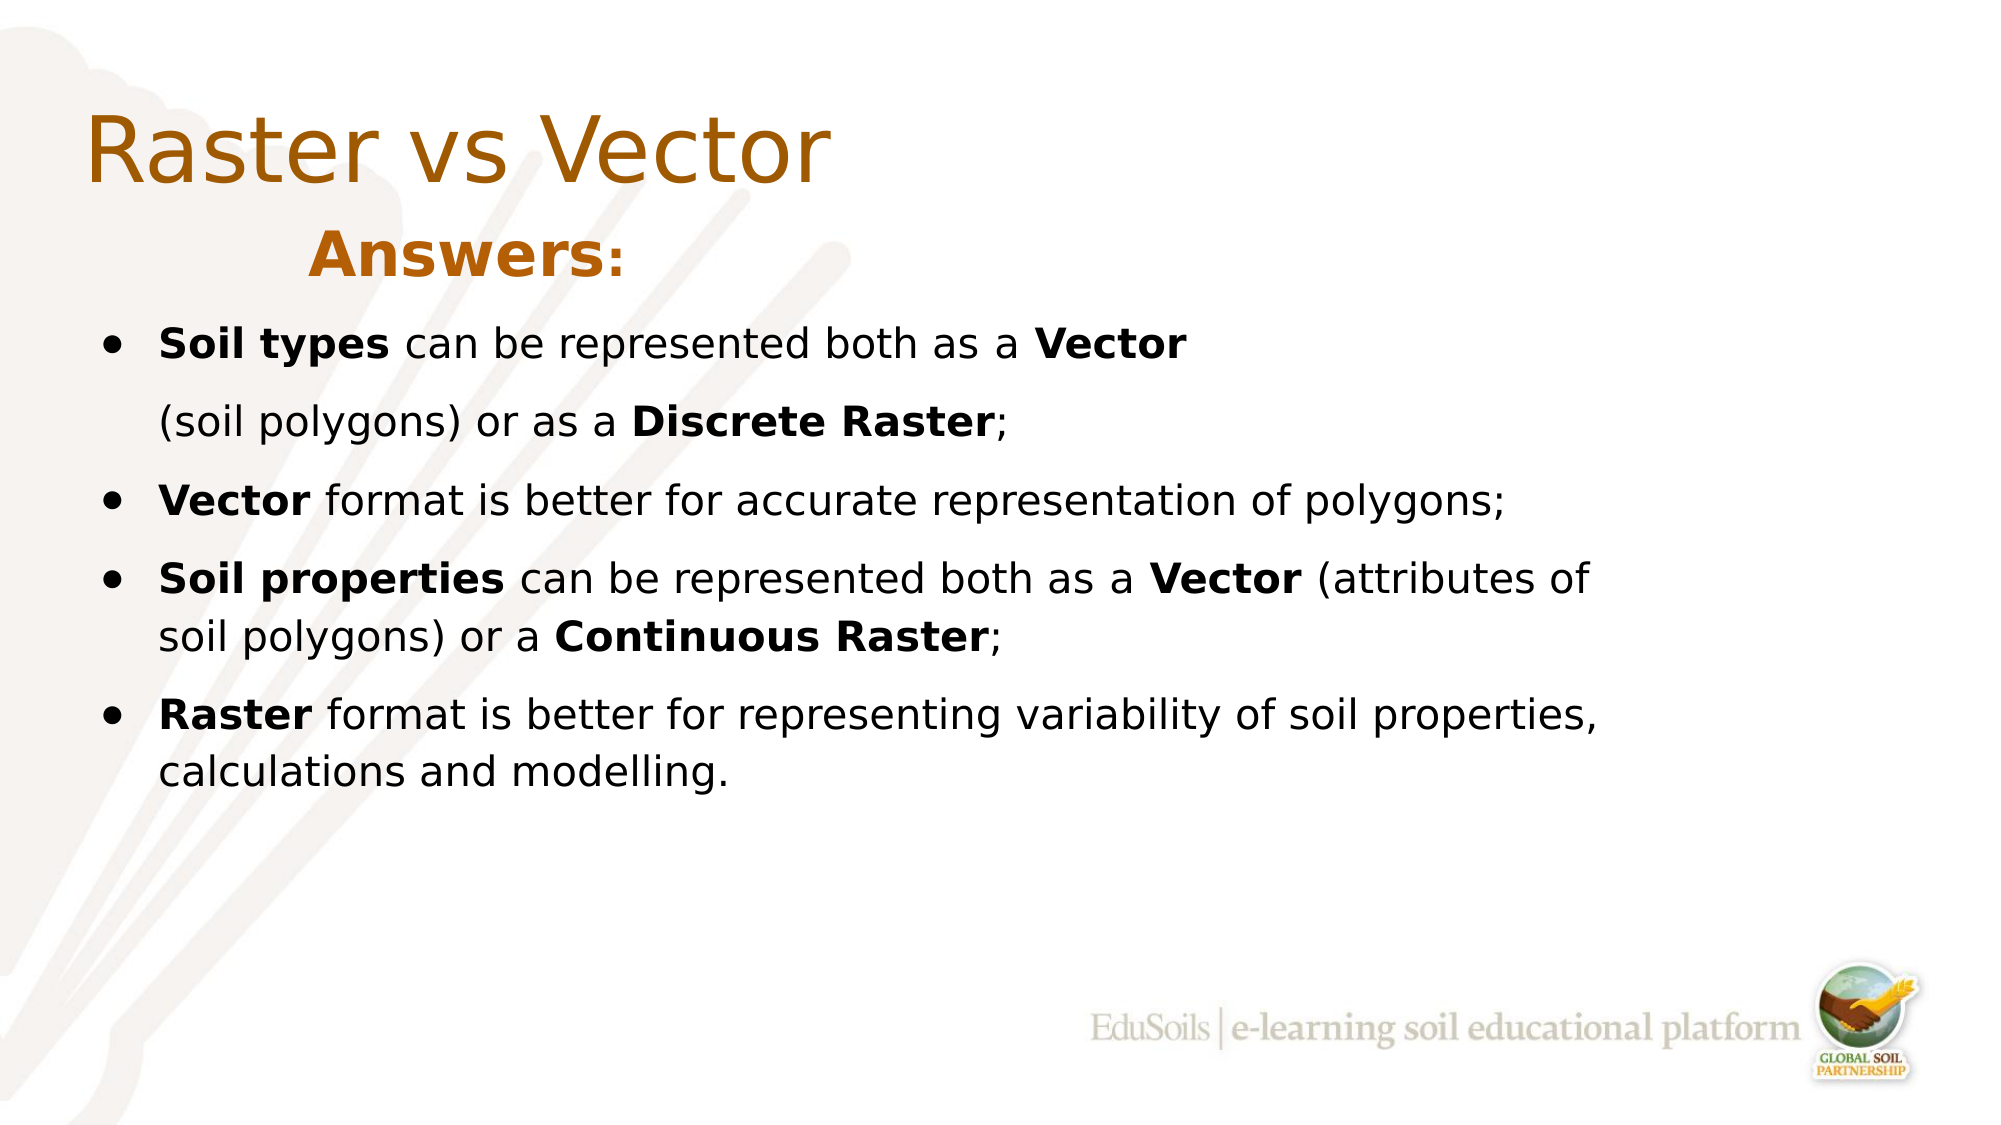

# Raster vs Vector
Answers:
Soil types can be represented both as a Vector
(soil polygons) or as a Discrete Raster;
Vector format is better for accurate representation of polygons;
Soil properties can be represented both as a Vector (attributes of soil polygons) or a Continuous Raster;
Raster format is better for representing variability of soil properties, calculations and modelling.
19